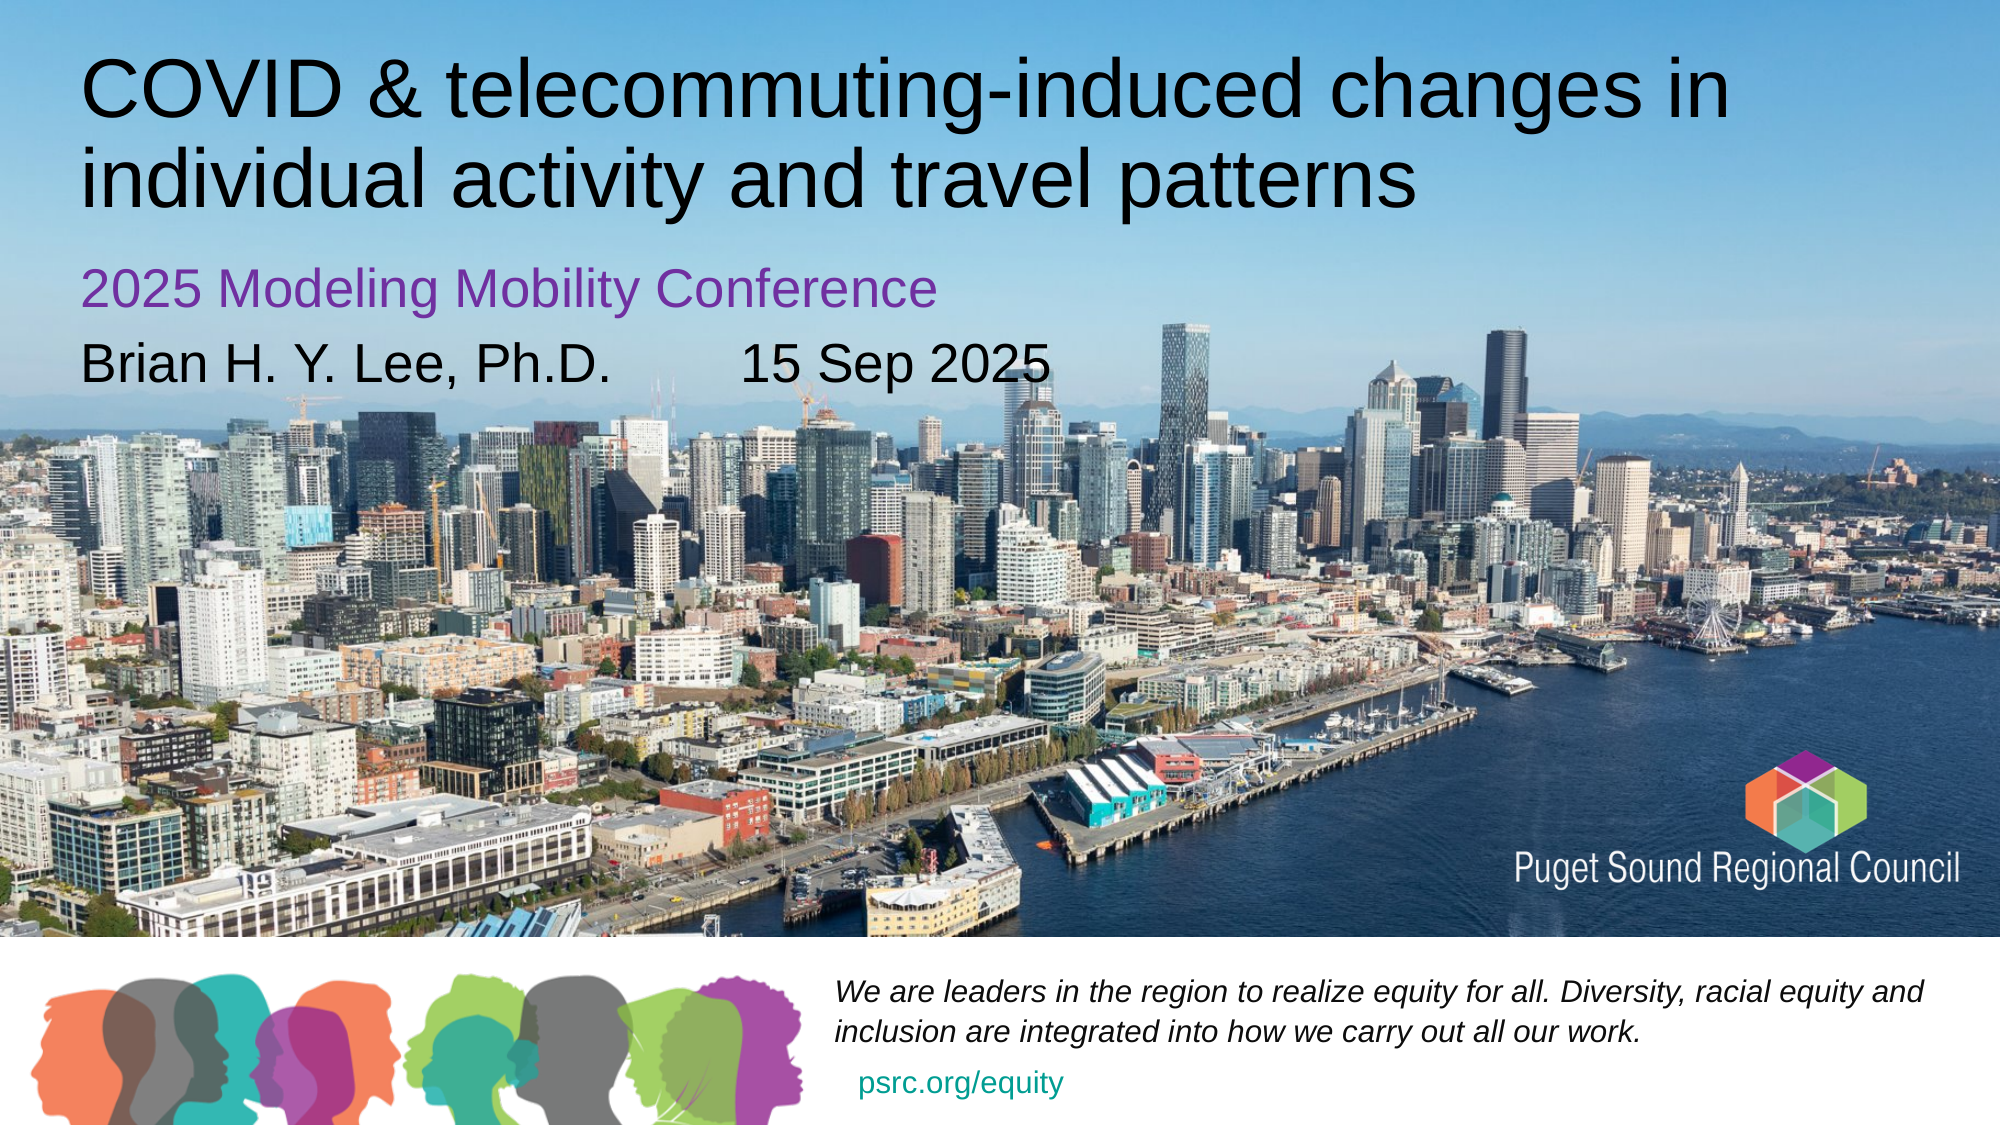

# COVID & telecommuting-induced changes in individual activity and travel patterns
2025 Modeling Mobility Conference
Brian H. Y. Lee, Ph.D.	15 Sep 2025